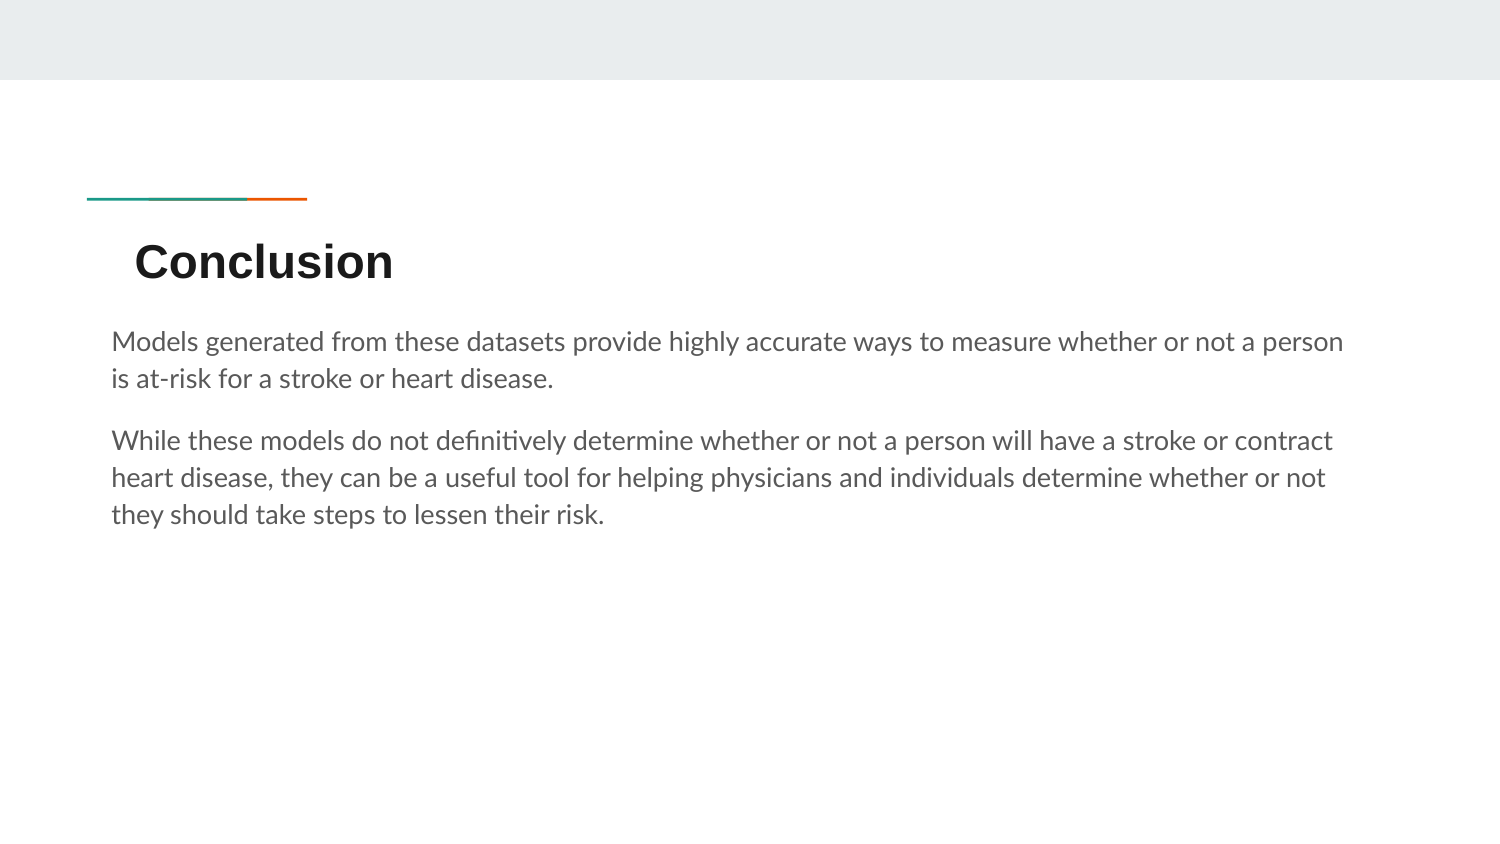

# Conclusion
Models generated from these datasets provide highly accurate ways to measure whether or not a person is at-risk for a stroke or heart disease.
While these models do not definitively determine whether or not a person will have a stroke or contract heart disease, they can be a useful tool for helping physicians and individuals determine whether or not they should take steps to lessen their risk.